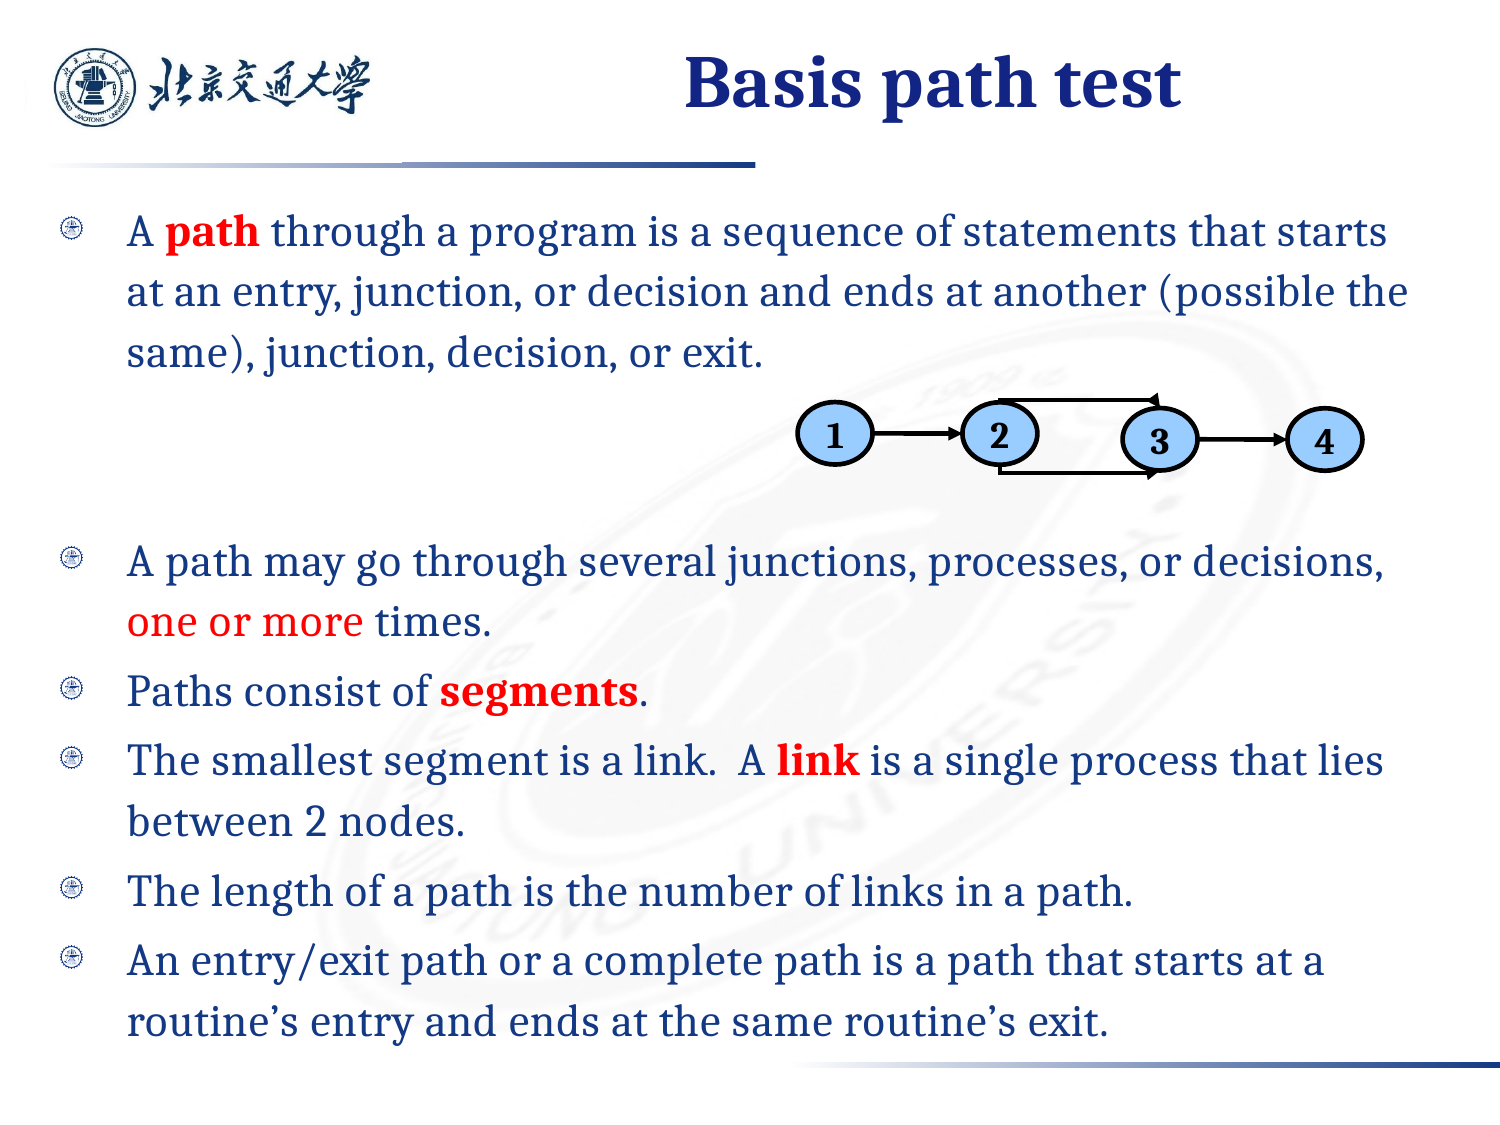

# Basis path test
A path through a program is a sequence of statements that starts at an entry, junction, or decision and ends at another (possible the same), junction, decision, or exit.

A path may go through several junctions, processes, or decisions, one or more times.
Paths consist of segments.
The smallest segment is a link.  A link is a single process that lies between 2 nodes.
The length of a path is the number of links in a path.
An entry/exit path or a complete path is a path that starts at a routine’s entry and ends at the same routine’s exit.
1
2
3
4